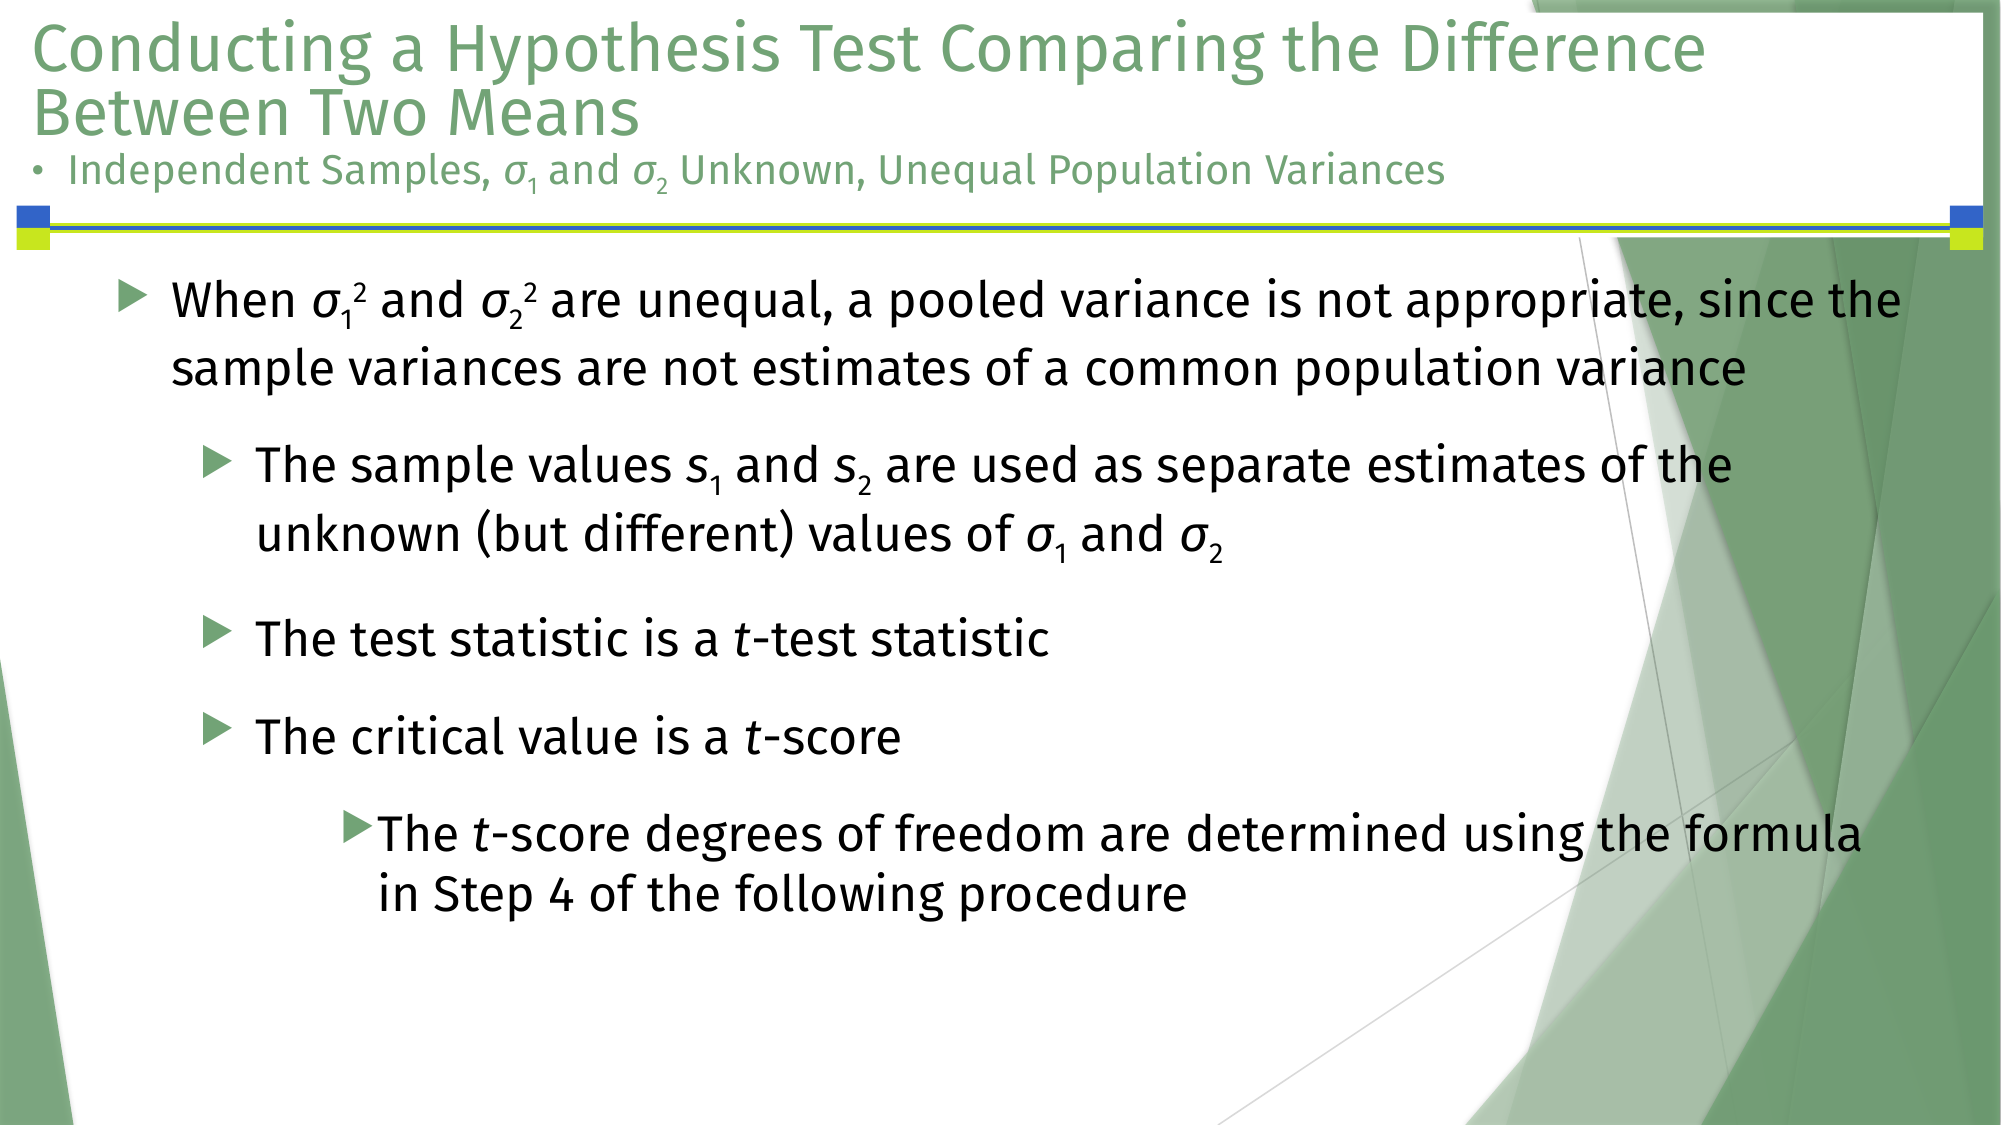

# Conducting a Hypothesis Test Comparing the Difference Between Two Means •  Independent Samples, σ1 and σ2 Unknown, Unequal Population Variances

When σ12 and σ22 are unequal, a pooled variance is not appropriate, since the sample variances are not estimates of a common population variance
The sample values s1 and s2 are used as separate estimates of the unknown (but different) values of σ1 and σ2
The test statistic is a t-test statistic
The critical value is a t-score
The t-score degrees of freedom are determined using the formula in Step 4 of the following procedure